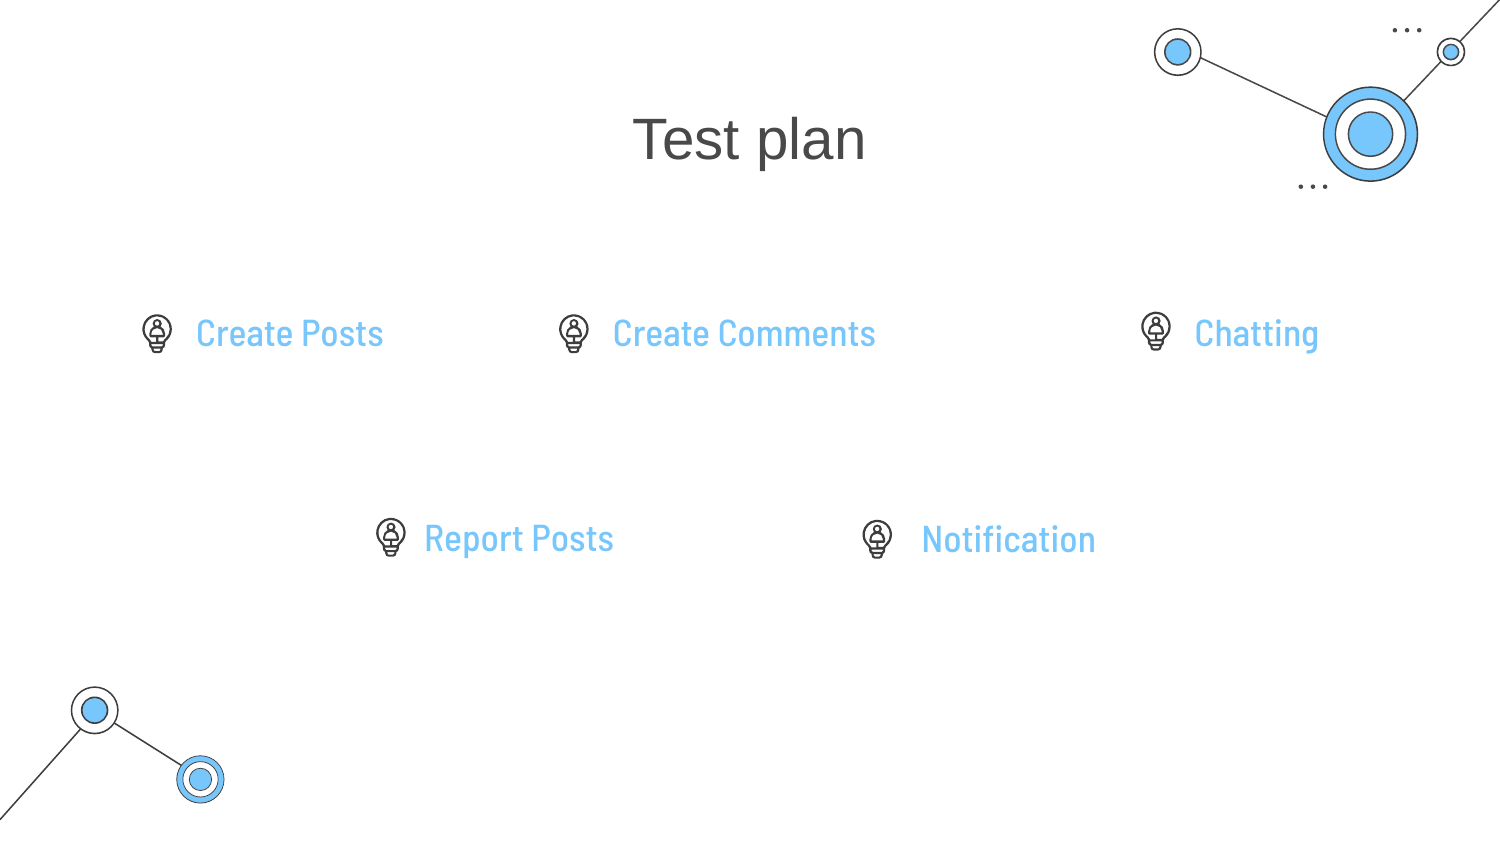

# Test plan
Create Posts
Create Comments
Chatting

Notification
Report Posts